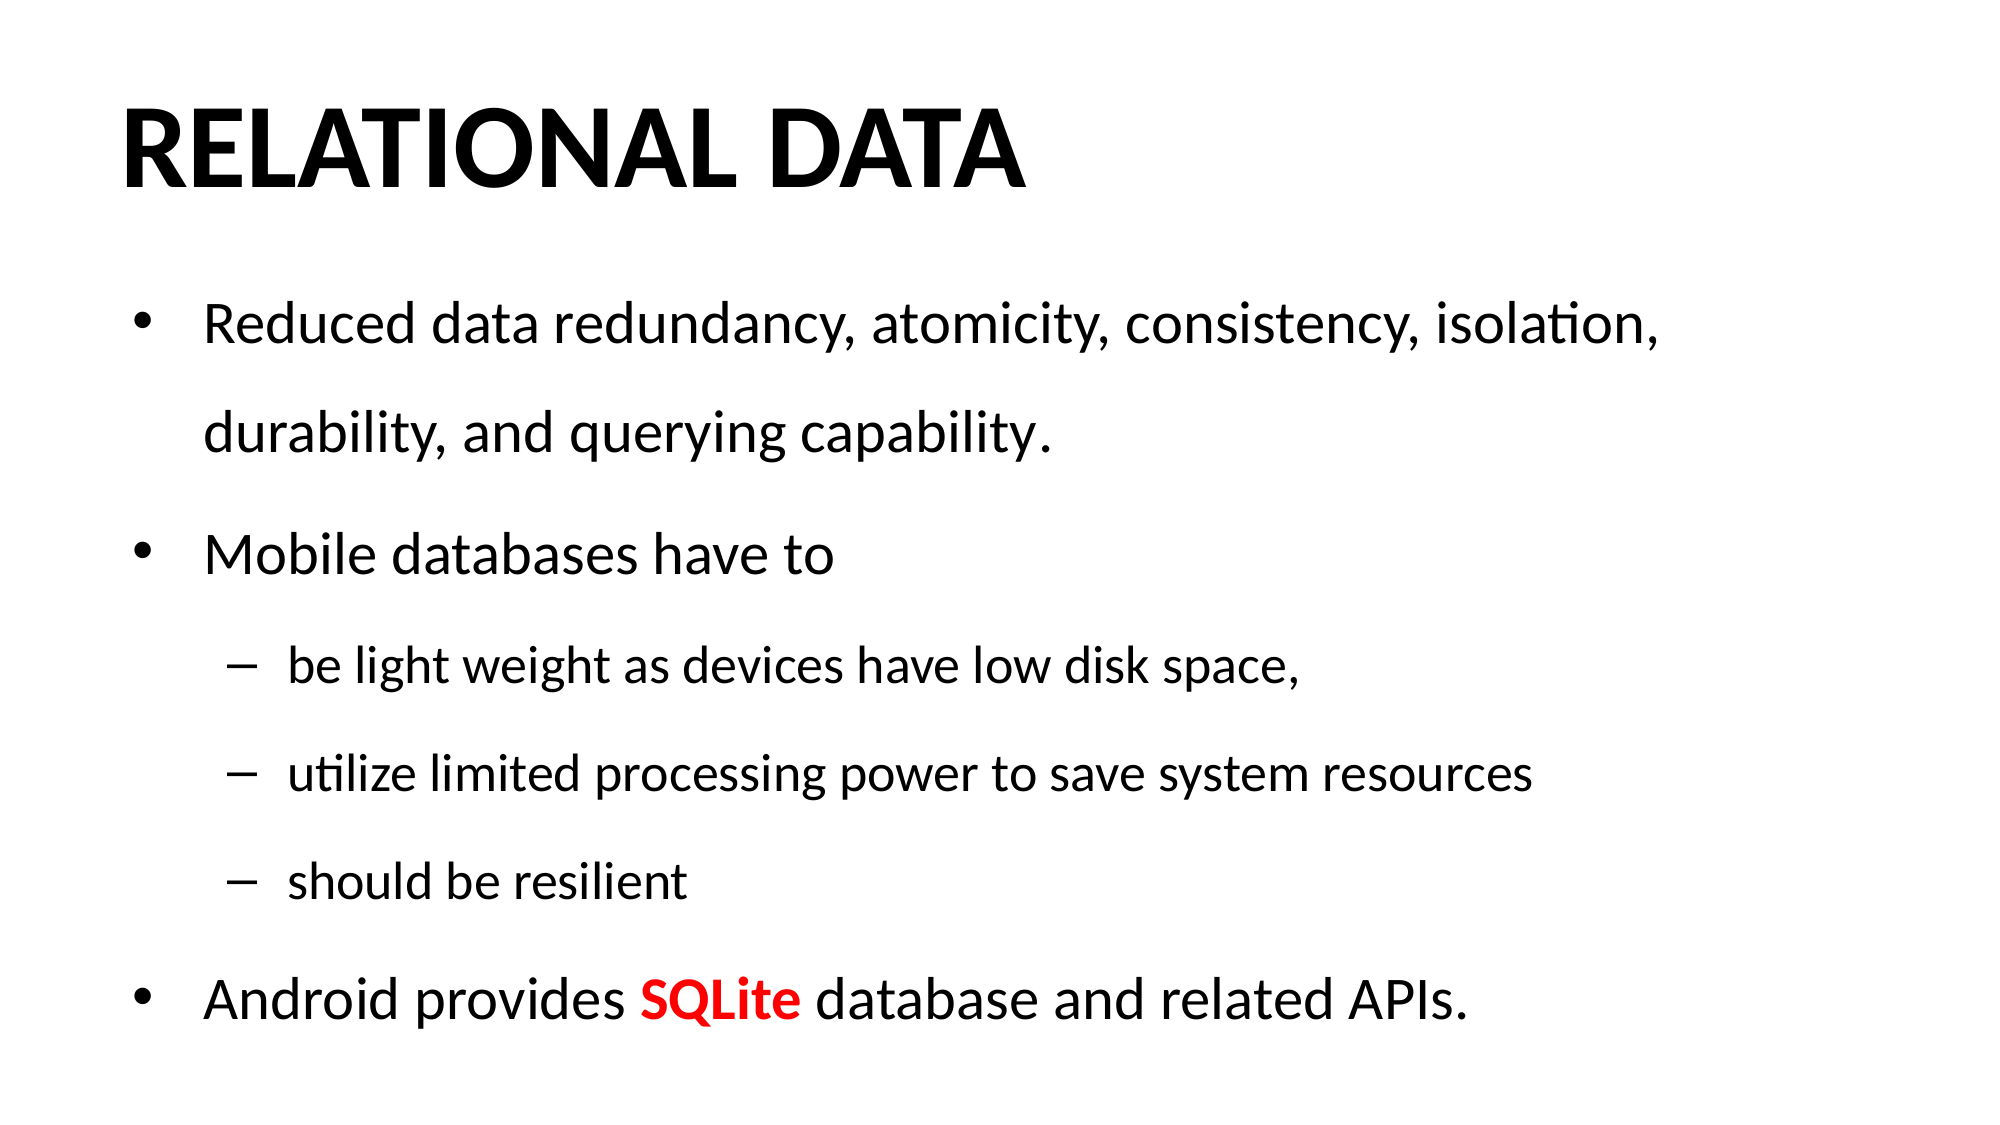

# RELATIONAL DATA
Reduced data redundancy, atomicity, consistency, isolation, durability, and querying capability.
Mobile databases have to
be light weight as devices have low disk space,
utilize limited processing power to save system resources
should be resilient
Android provides SQLite database and related APIs.